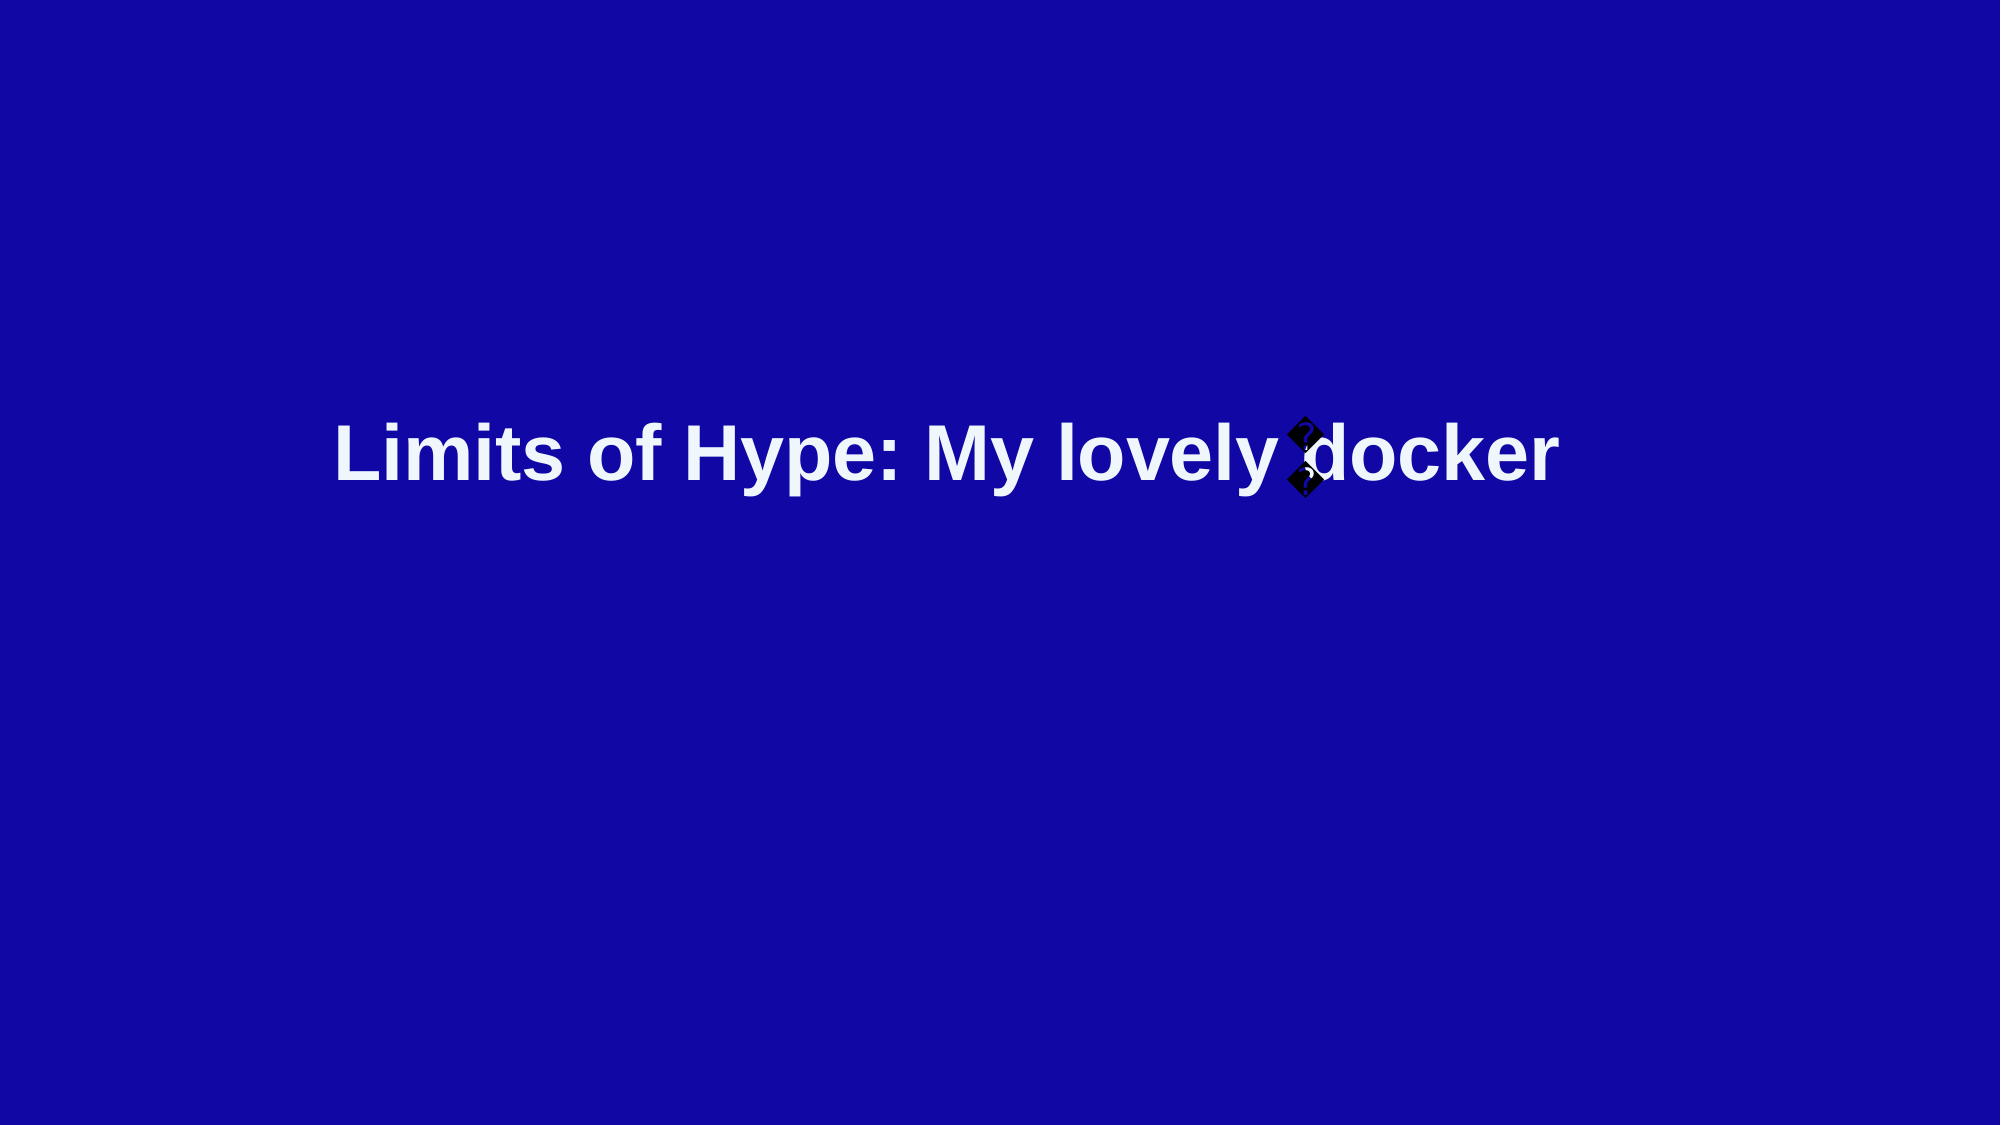

Limits of Hype: My lovely docker
💓